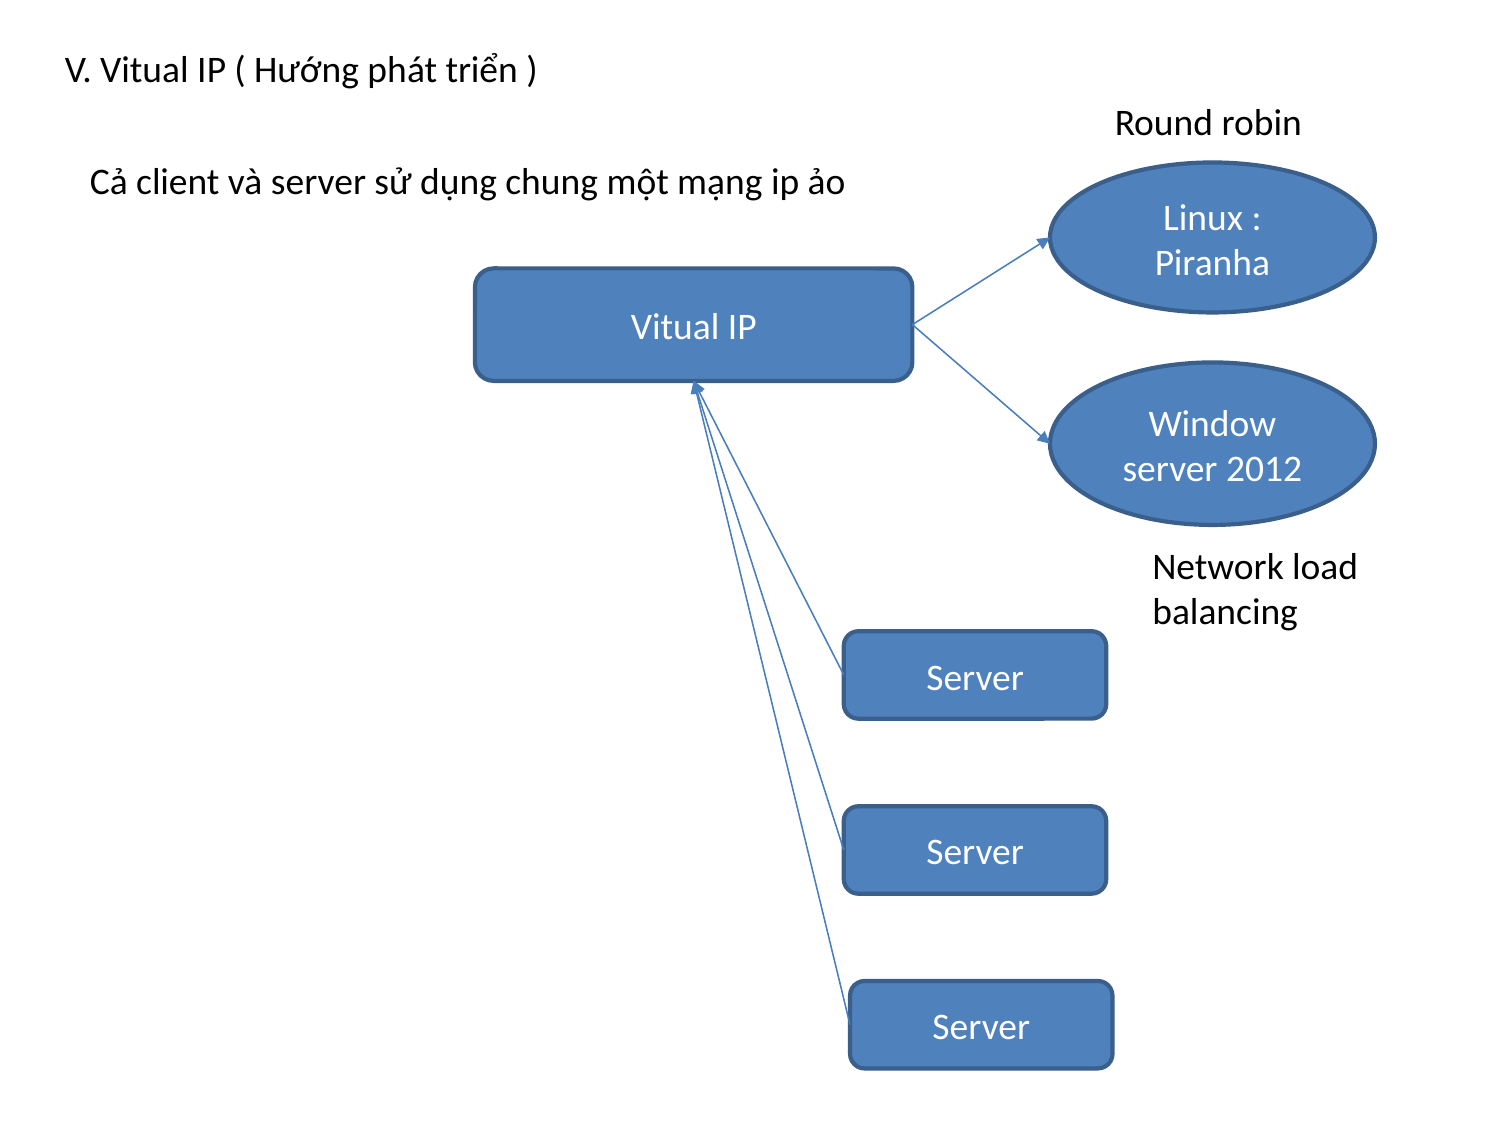

V. Vitual IP ( Hướng phát triển )
Round robin
Cả client và server sử dụng chung một mạng ip ảo
Linux : Piranha
Vitual IP
Window server 2012
Network load balancing
Server
Server
Server